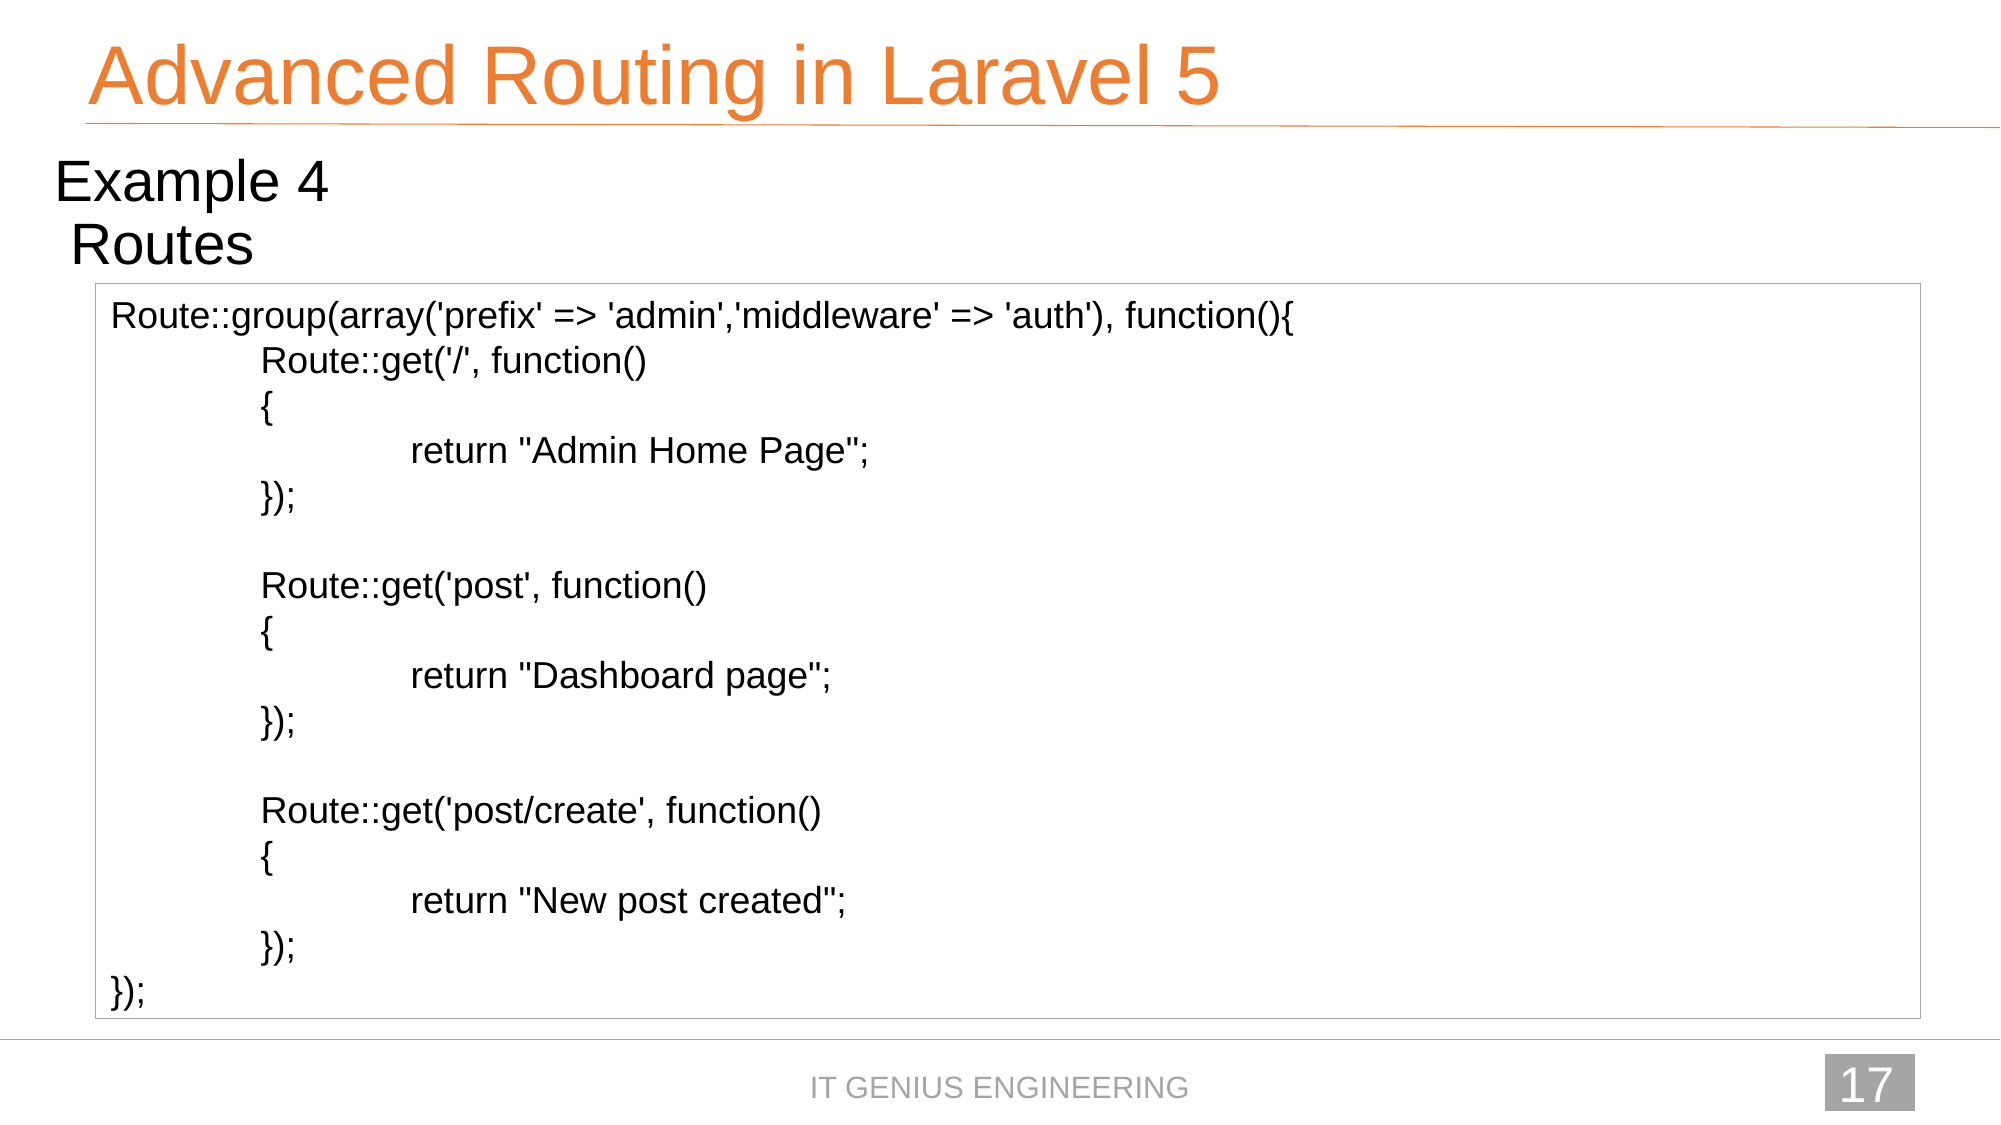

Advanced Routing in Laravel 5
Example 4
Routes
Route::group(array('prefix' => 'admin','middleware' => 'auth'), function(){
	Route::get('/', function()
	{
		return "Admin Home Page";
	});

	Route::get('post', function()
	{
	   	return "Dashboard page";
	});

	Route::get('post/create', function()
	{
	   	return "New post created";
	});
});
173
IT GENIUS ENGINEERING